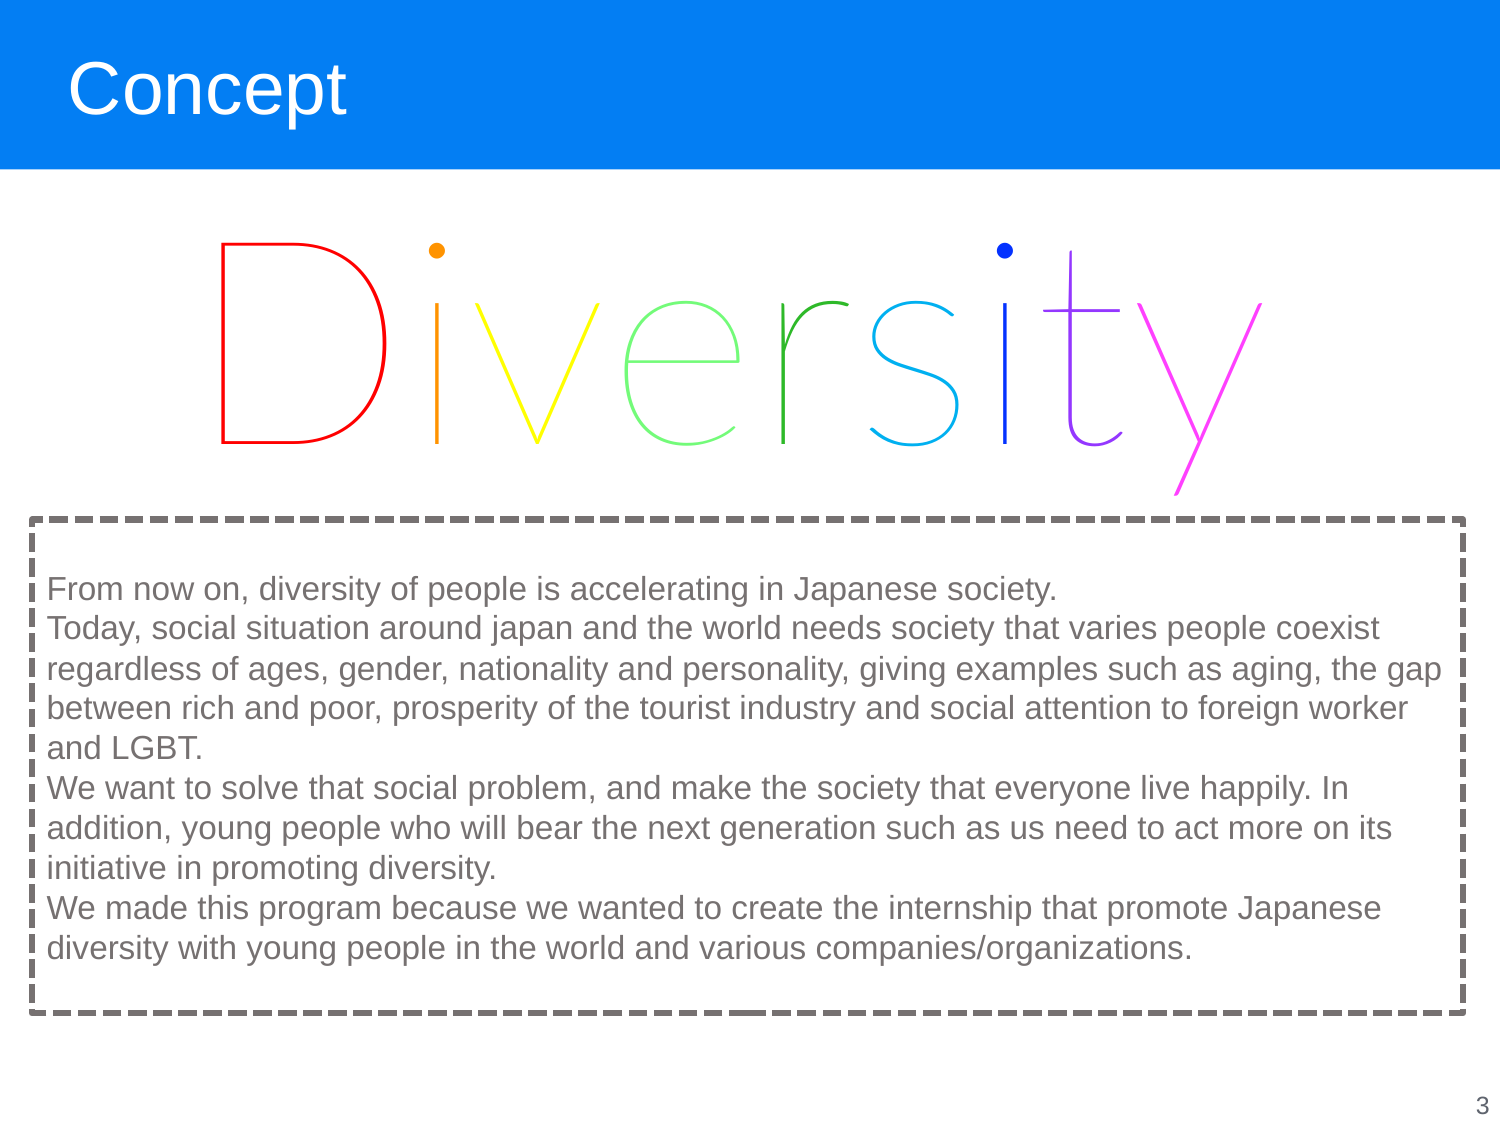

Concept

Diversity

From now on, diversity of people is accelerating in Japanese society.
Today, social situation around japan and the world needs society that varies people coexist regardless of ages, gender, nationality and personality, giving examples such as aging, the gap between rich and poor, prosperity of the tourist industry and social attention to foreign worker and LGBT.
We want to solve that social problem, and make the society that everyone live happily. In addition, young people who will bear the next generation such as us need to act more on its initiative in promoting diversity.
We made this program because we wanted to create the internship that promote Japanese diversity with young people in the world and various companies/organizations.

3